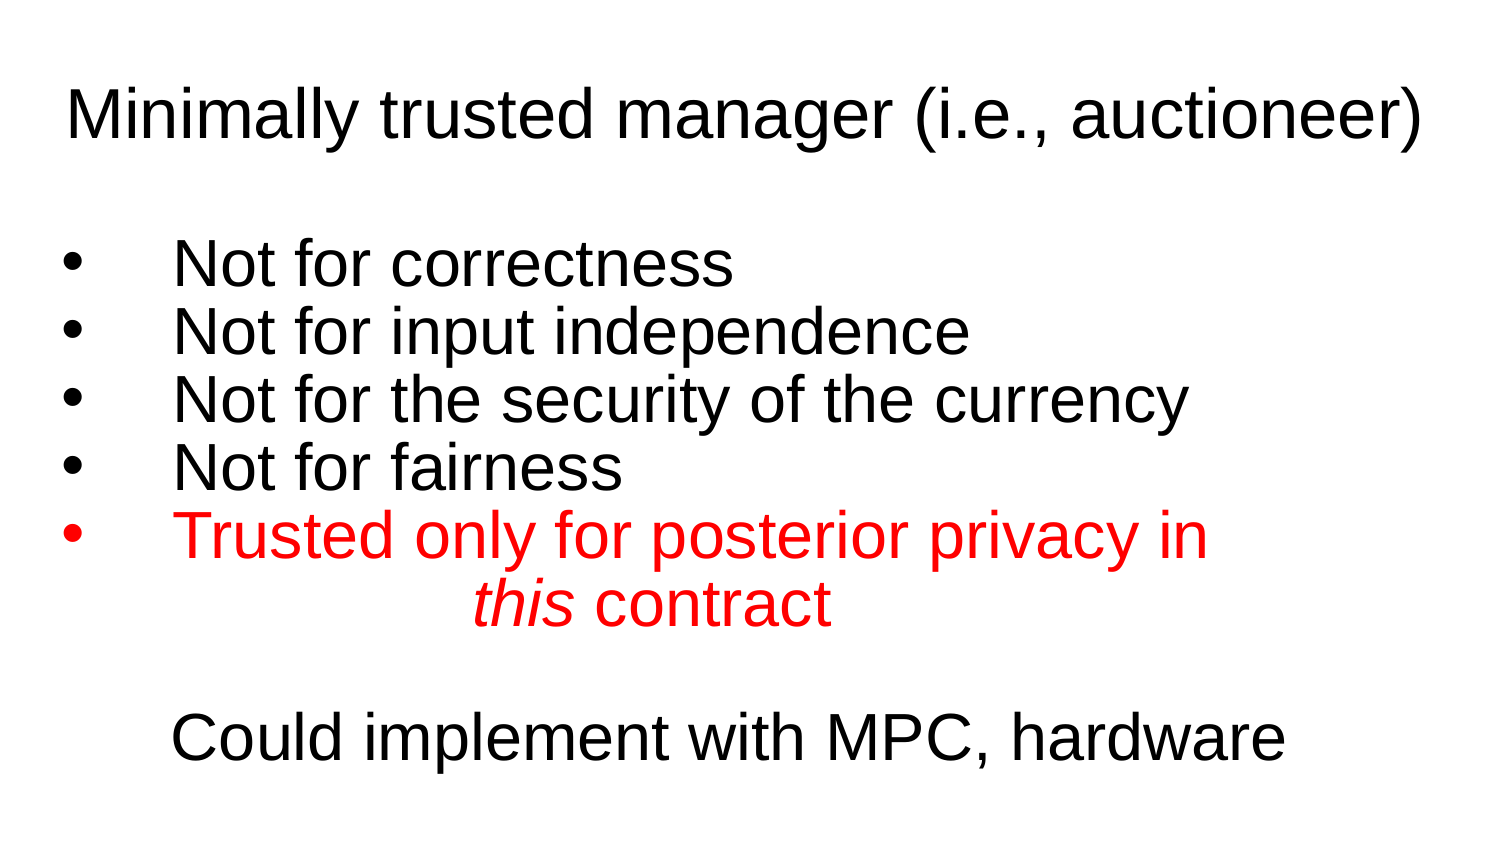

Minimally trusted manager (i.e., auctioneer)
Not for correctness
Not for input independence
Not for the security of the currency
Not for fairness
Trusted only for posterior privacy in 			this contract

Could implement with MPC, hardware